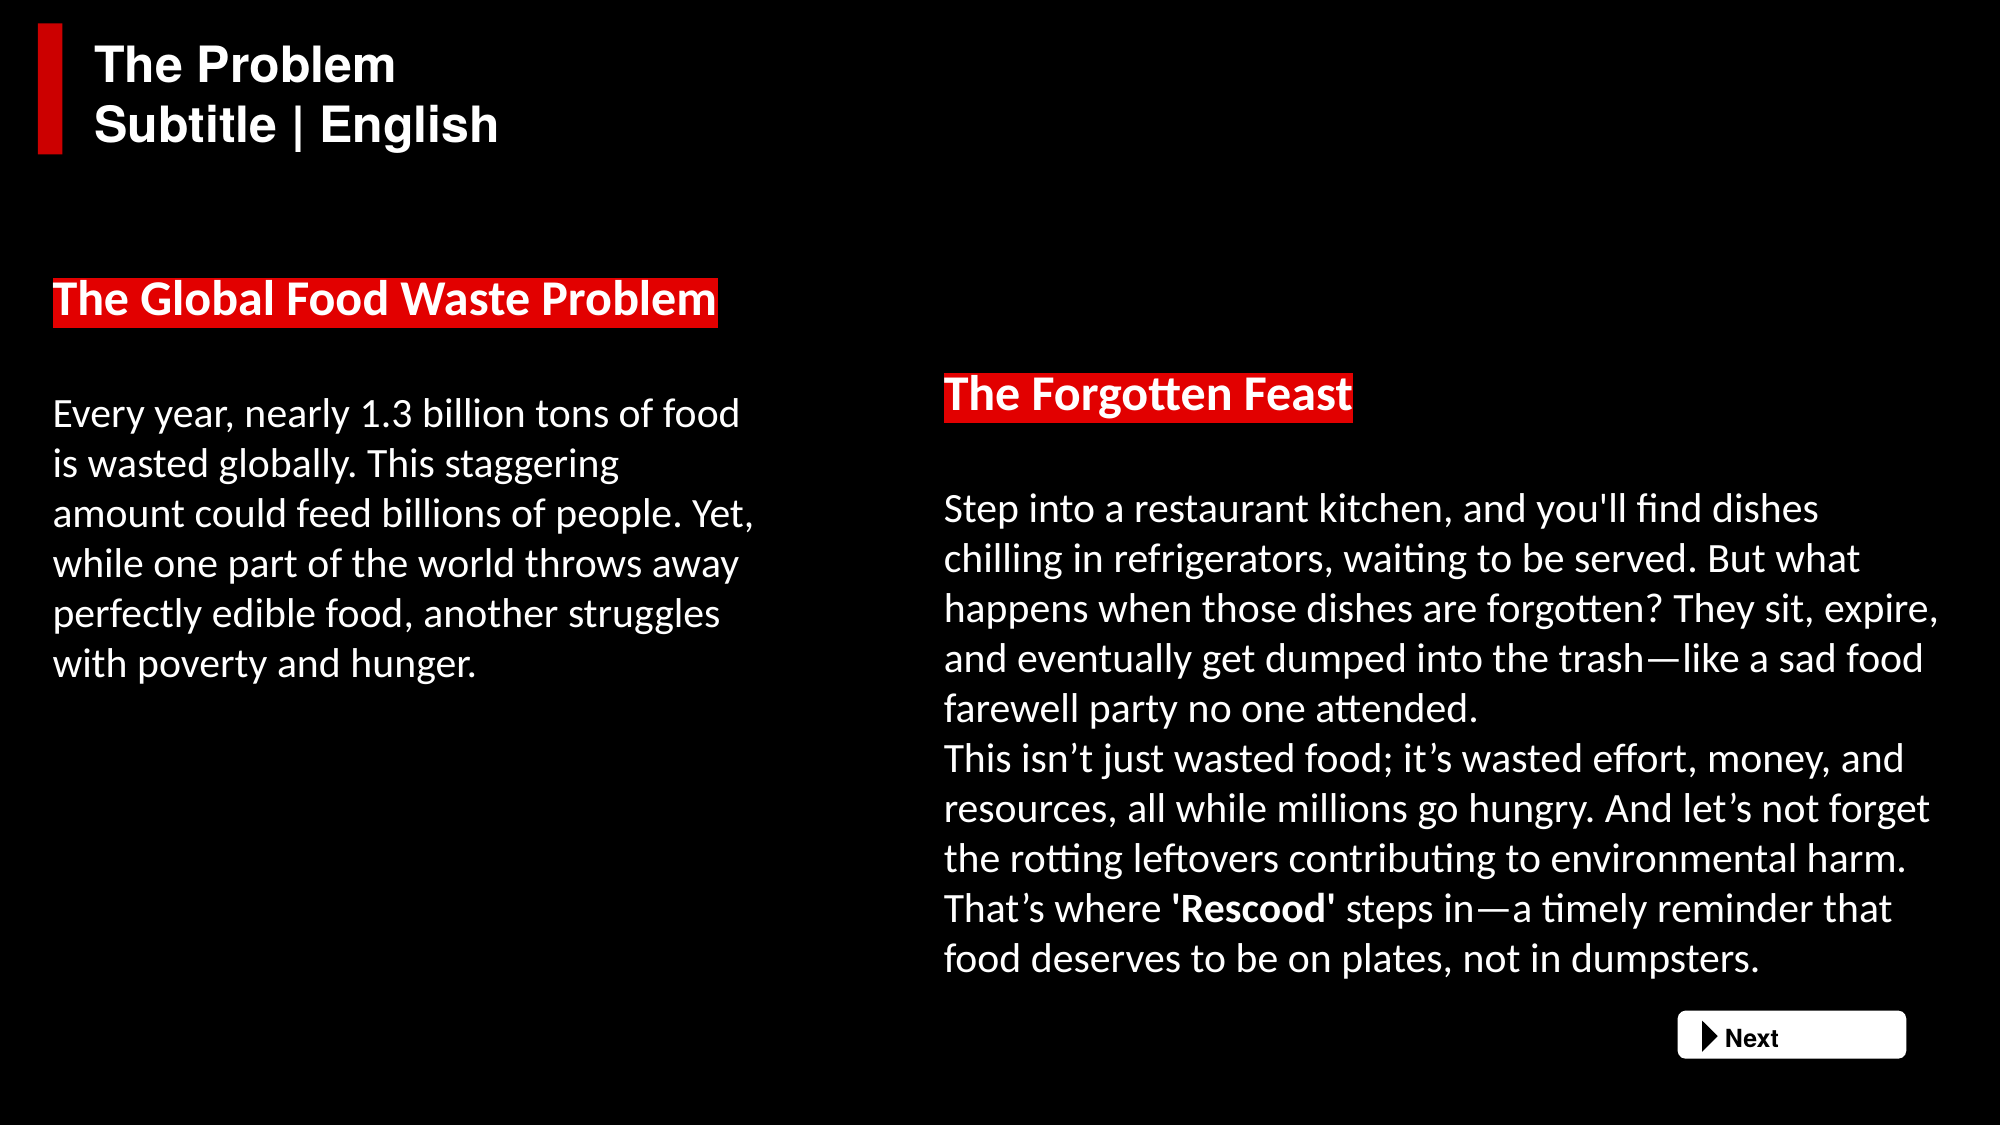

The Problem
Subtitle | English

The Global Food Waste Problem

Every year, nearly 1.3 billion tons of food is wasted globally. This staggering amount could feed billions of people. Yet, while one part of the world throws away perfectly edible food, another struggles with poverty and hunger.
The Forgotten Feast

Step into a restaurant kitchen, and you'll find dishes chilling in refrigerators, waiting to be served. But what happens when those dishes are forgotten? They sit, expire, and eventually get dumped into the trash—like a sad food farewell party no one attended.
This isn’t just wasted food; it’s wasted effort, money, and resources, all while millions go hungry. And let’s not forget the rotting leftovers contributing to environmental harm.
That’s where 'Rescood' steps in—a timely reminder that food deserves to be on plates, not in dumpsters.
    Next